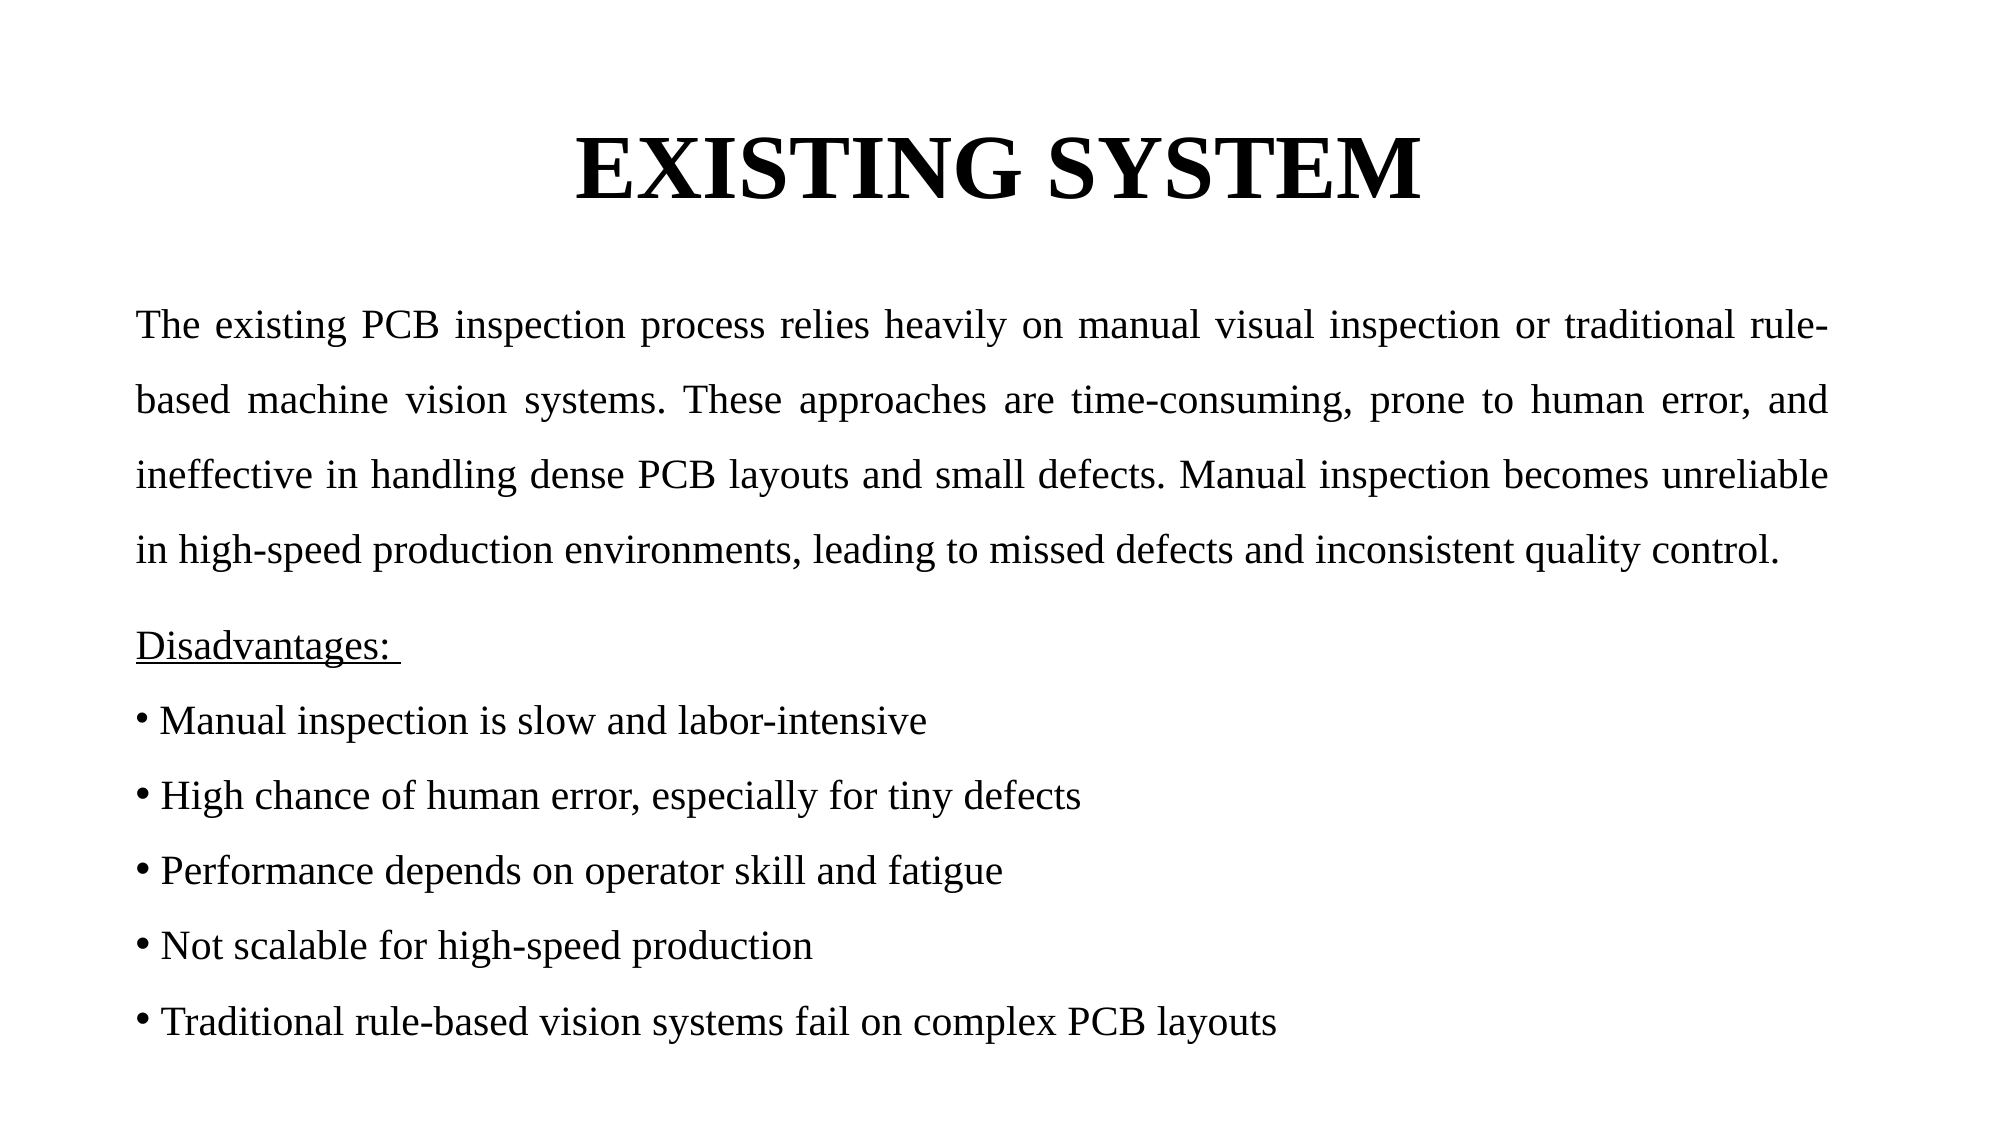

# EXISTING SYSTEM
The existing PCB inspection process relies heavily on manual visual inspection or traditional rule-based machine vision systems. These approaches are time-consuming, prone to human error, and ineffective in handling dense PCB layouts and small defects. Manual inspection becomes unreliable in high-speed production environments, leading to missed defects and inconsistent quality control.
Disadvantages:
 Manual inspection is slow and labor-intensive
 High chance of human error, especially for tiny defects
 Performance depends on operator skill and fatigue
 Not scalable for high-speed production
 Traditional rule-based vision systems fail on complex PCB layouts